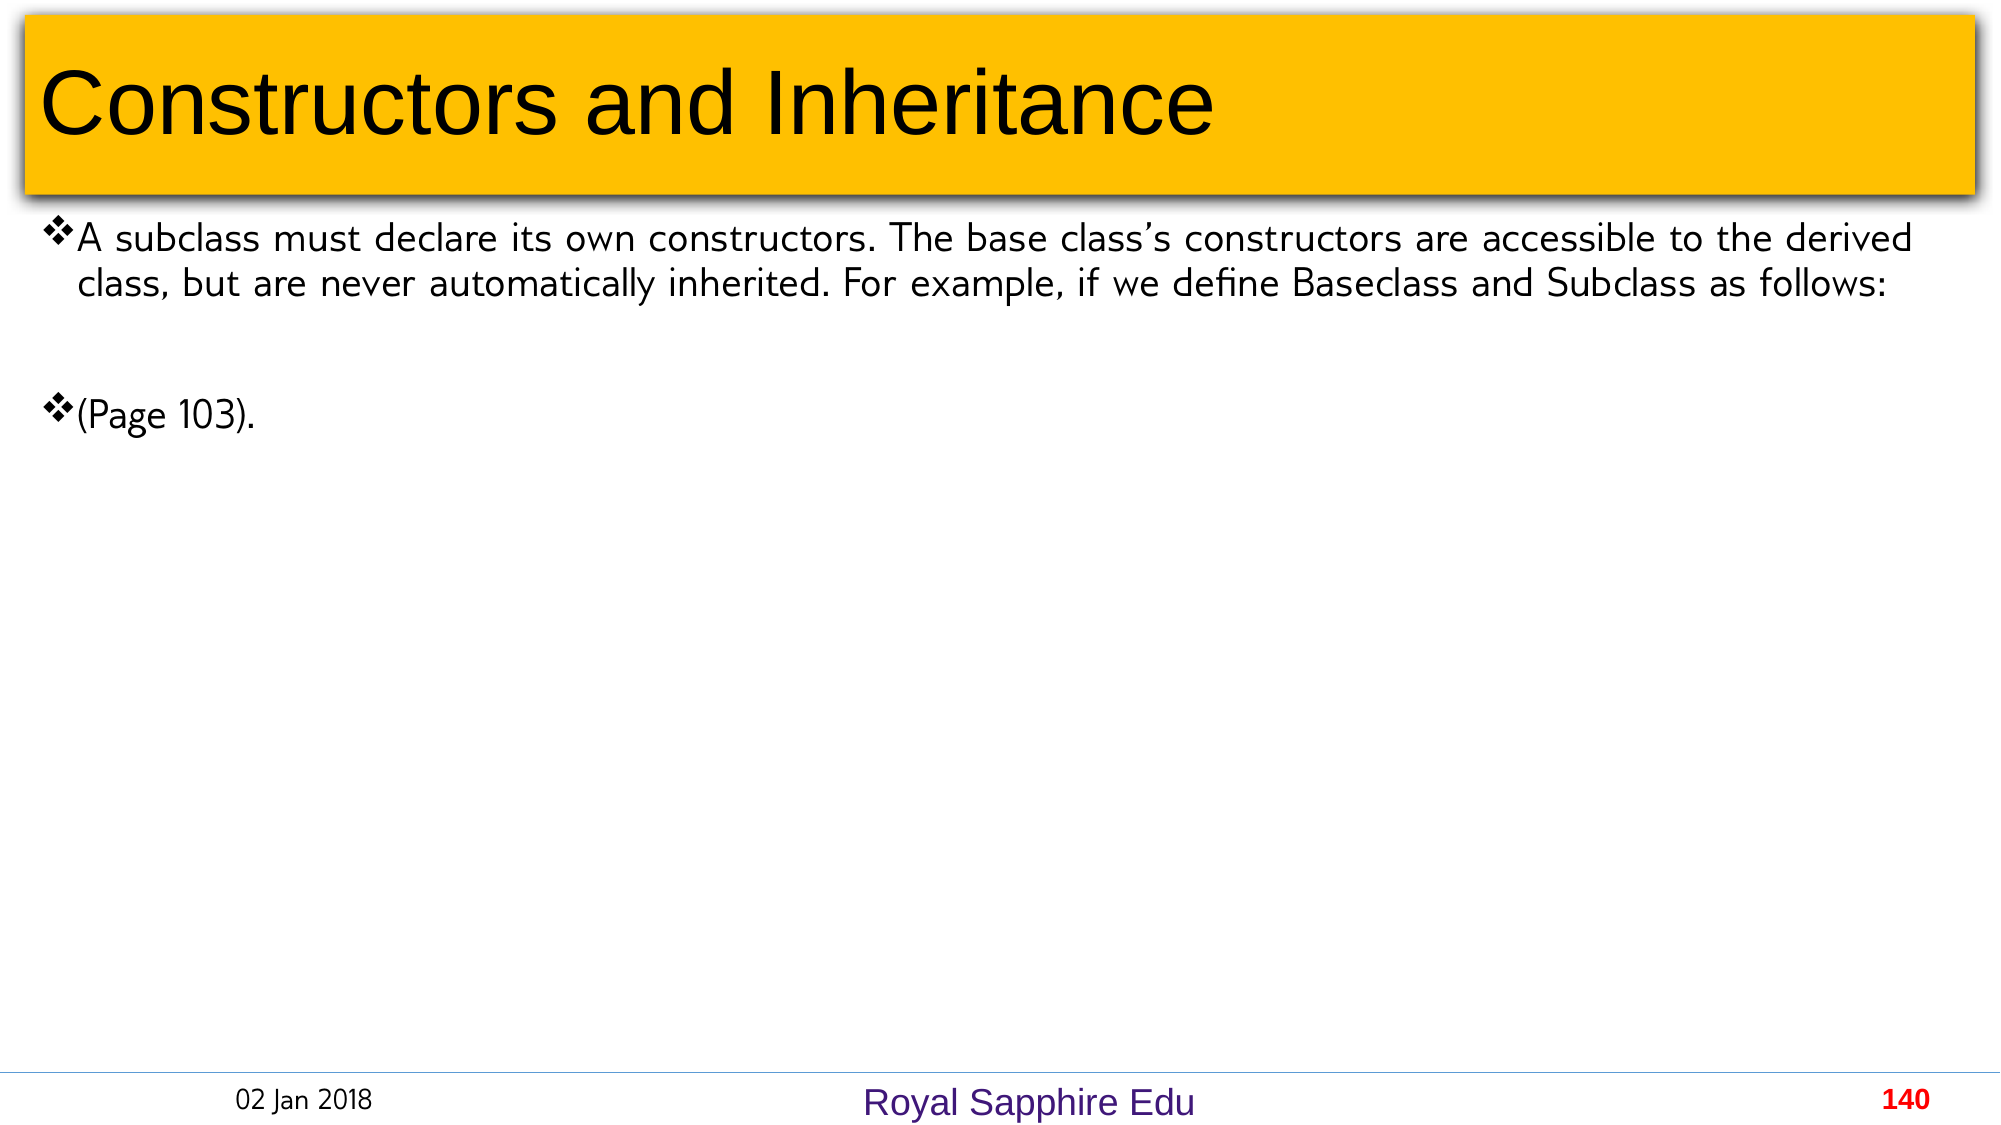

# Constructors and Inheritance
A subclass must declare its own constructors. The base class’s constructors are accessible to the derived class, but are never automatically inherited. For example, if we define Baseclass and Subclass as follows:

(Page 103).
02 Jan 2018
140